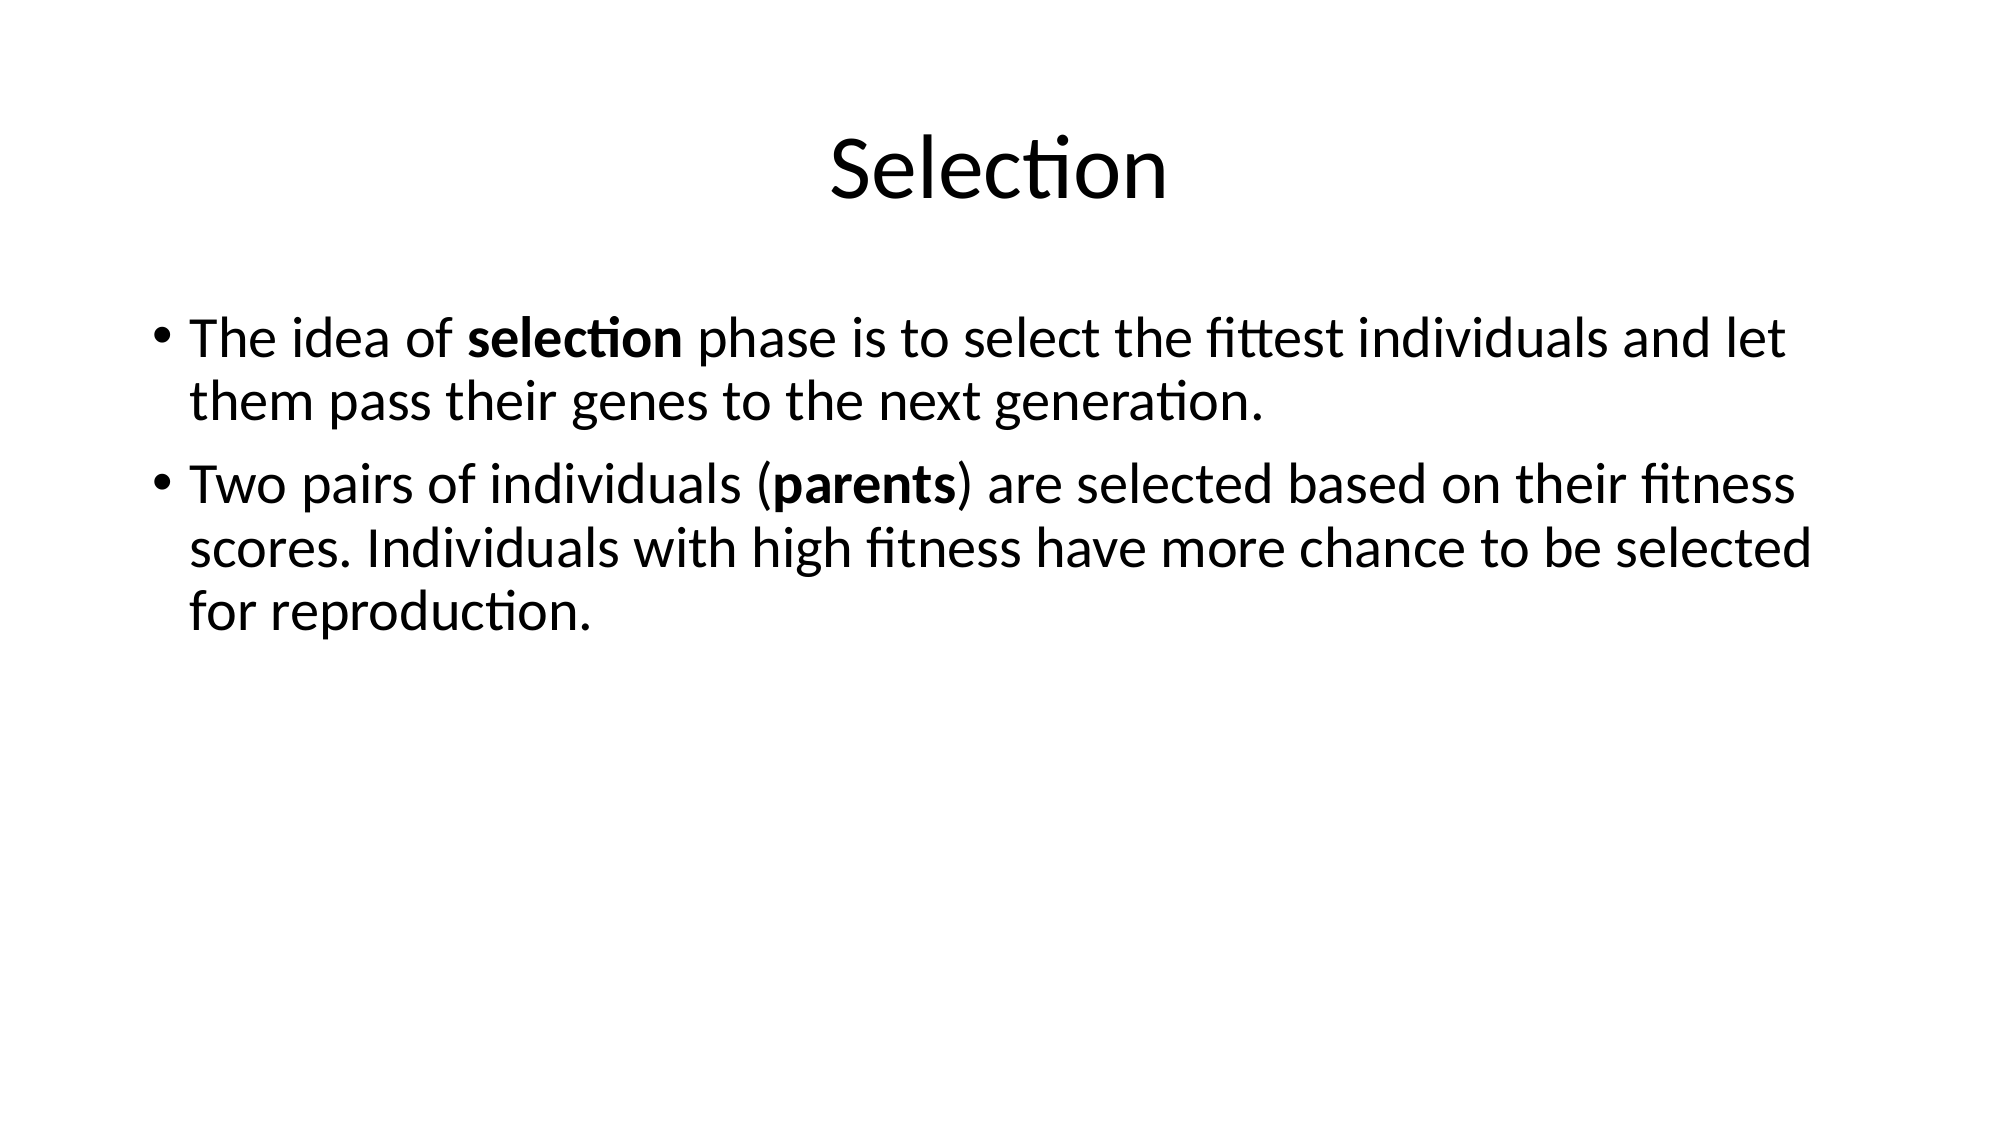

# Selection
The idea of selection phase is to select the fittest individuals and let them pass their genes to the next generation.
Two pairs of individuals (parents) are selected based on their fitness scores. Individuals with high fitness have more chance to be selected for reproduction.